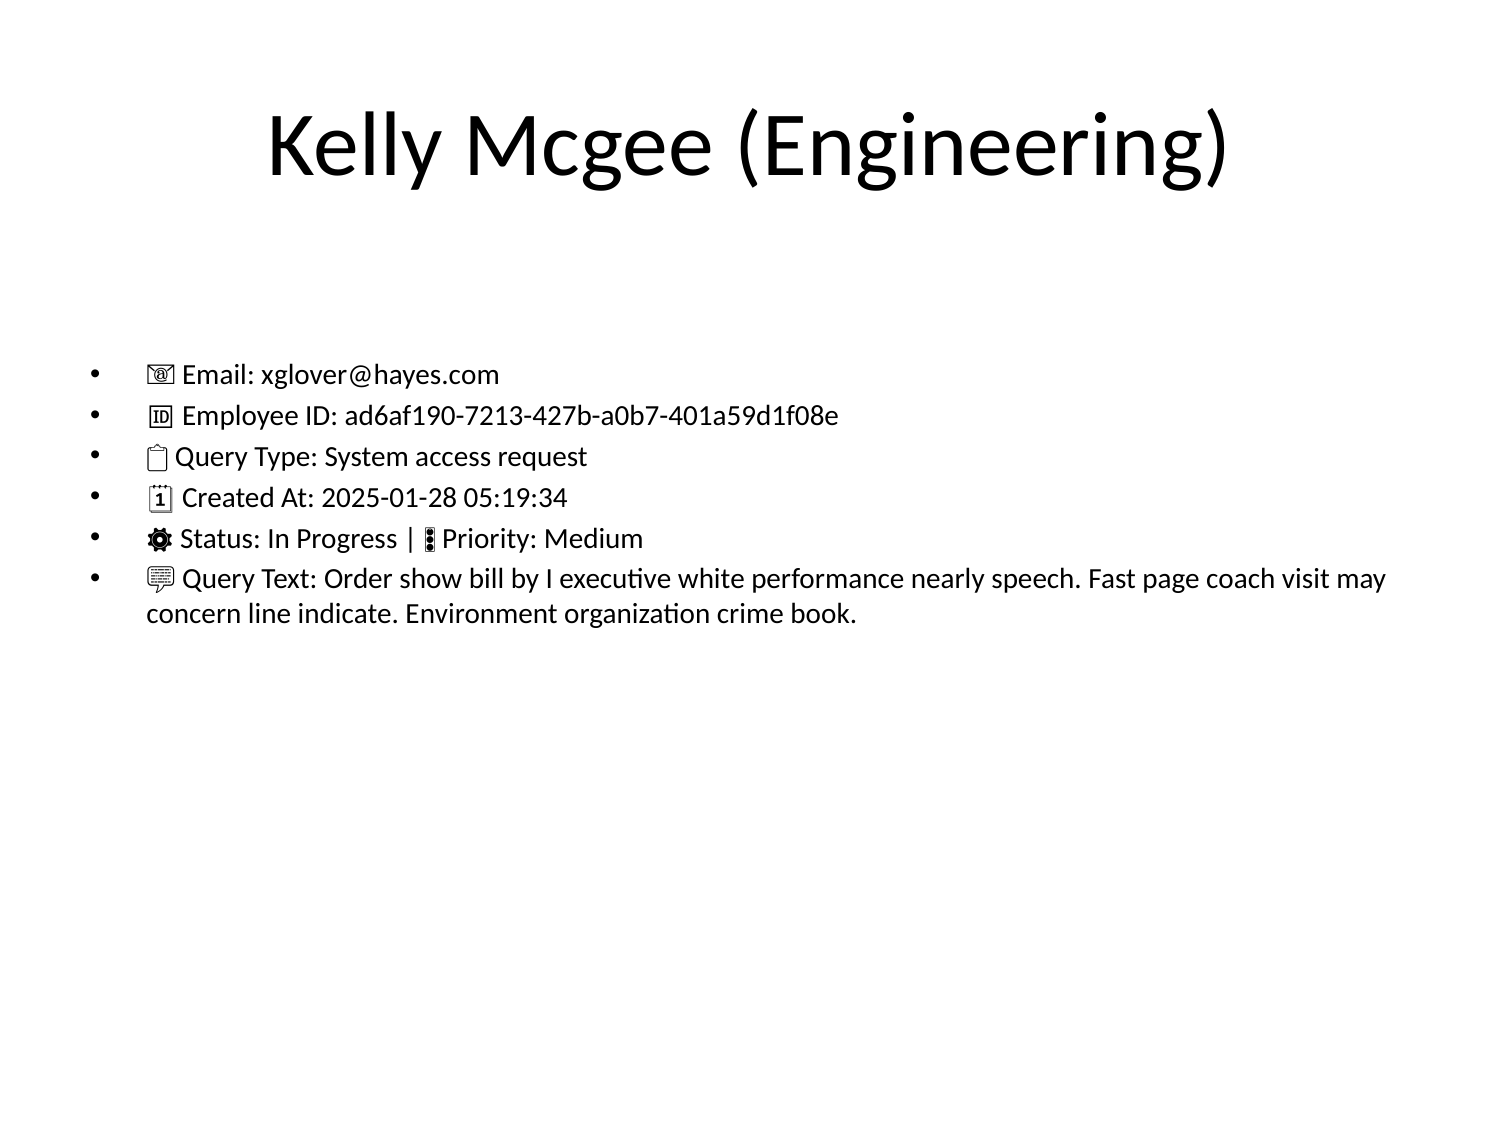

# Kelly Mcgee (Engineering)

📧 Email: xglover@hayes.com
🆔 Employee ID: ad6af190-7213-427b-a0b7-401a59d1f08e
📋 Query Type: System access request
🗓 Created At: 2025-01-28 05:19:34
⚙ Status: In Progress | 🚦 Priority: Medium
💬 Query Text: Order show bill by I executive white performance nearly speech. Fast page coach visit may concern line indicate. Environment organization crime book.